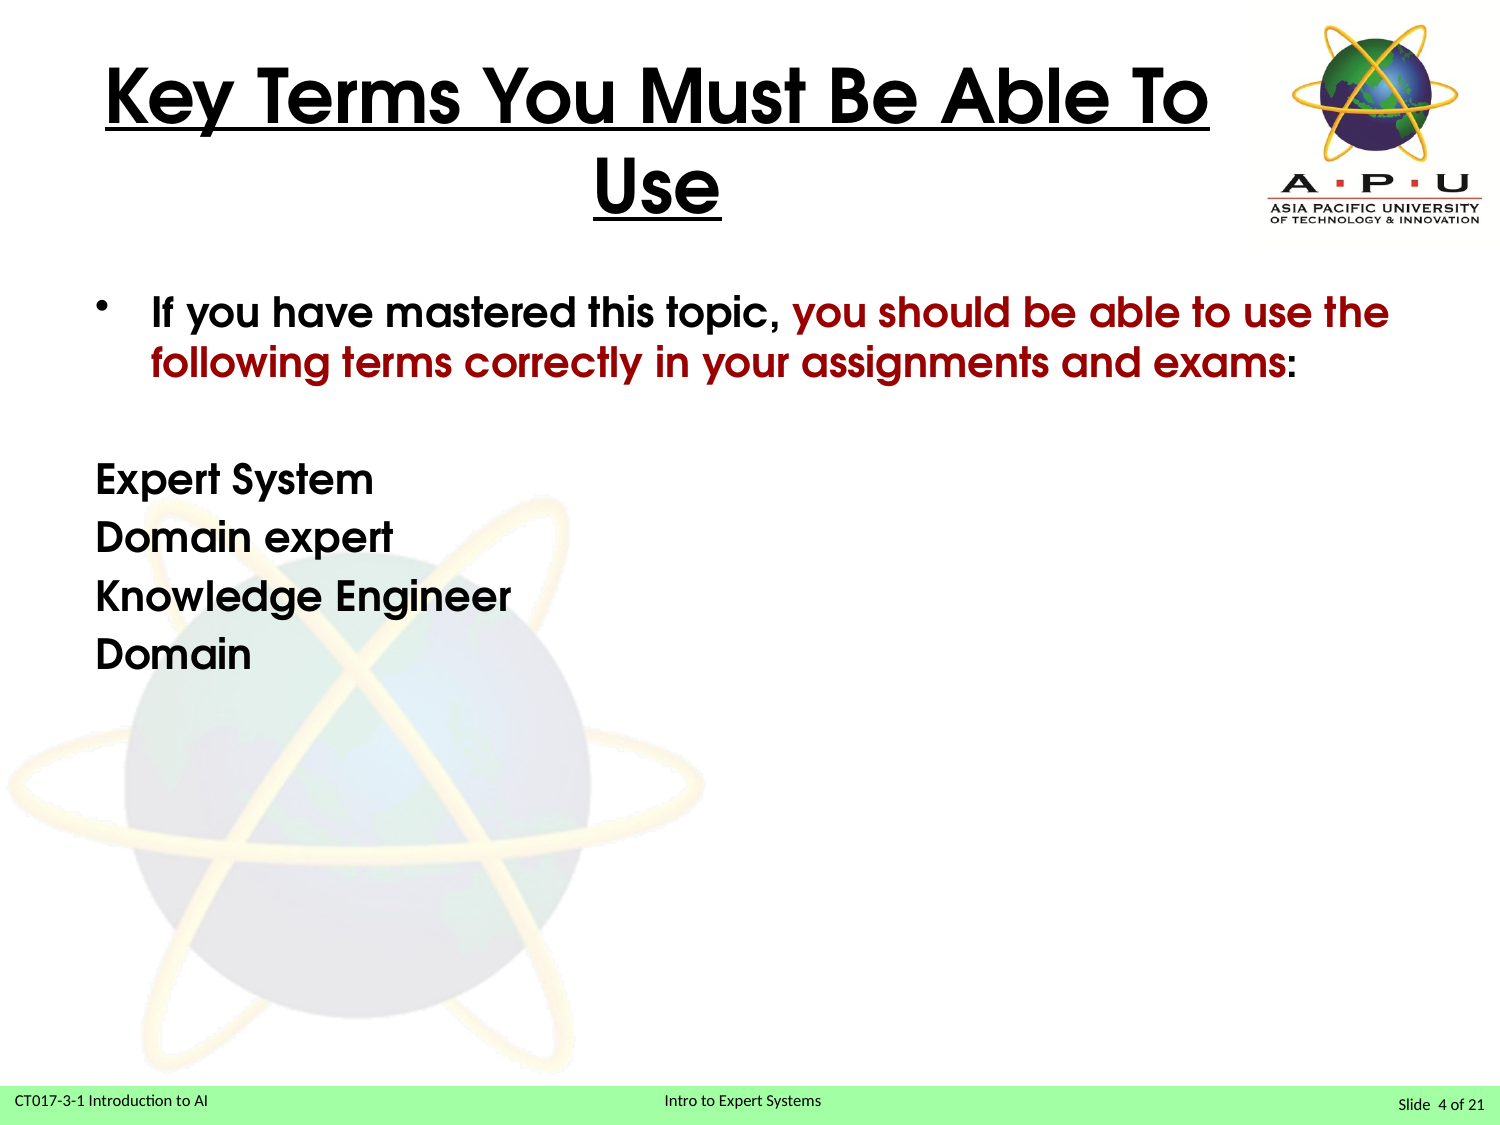

# Key Terms You Must Be Able To Use
If you have mastered this topic, you should be able to use the following terms correctly in your assignments and exams:

Expert System
Domain expert
Knowledge Engineer
Domain

Slide  4 of 21